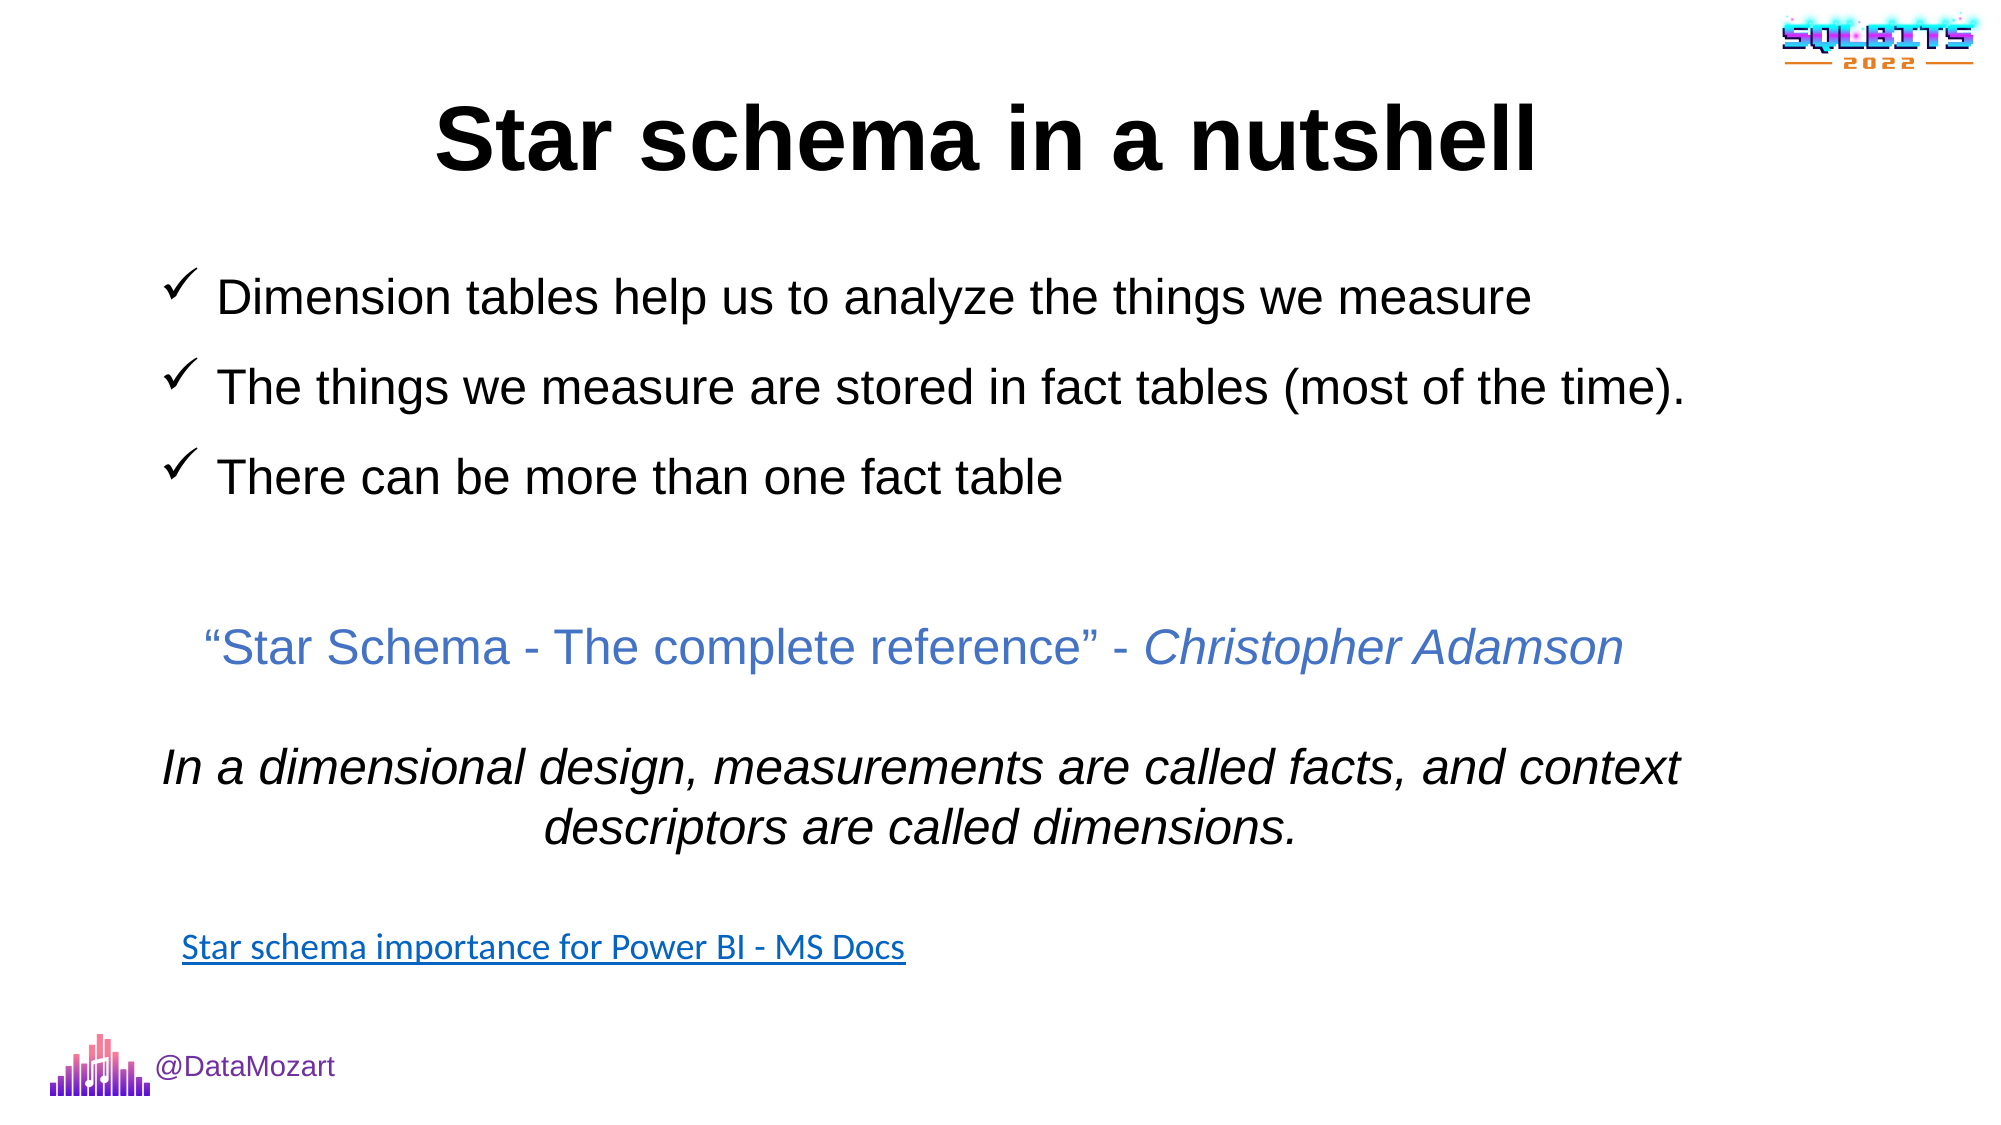

# Star schema in a nutshell
Dimension tables help us to analyze the things we measure​
The things we measure are stored in fact tables (most of the time).
There can be more than one fact table
“Star Schema - The complete reference​” - Christopher Adamson ​
​
In a dimensional design, measurements are called facts, and context descriptors are called dimensions.​
Star schema importance for Power BI - MS Docs